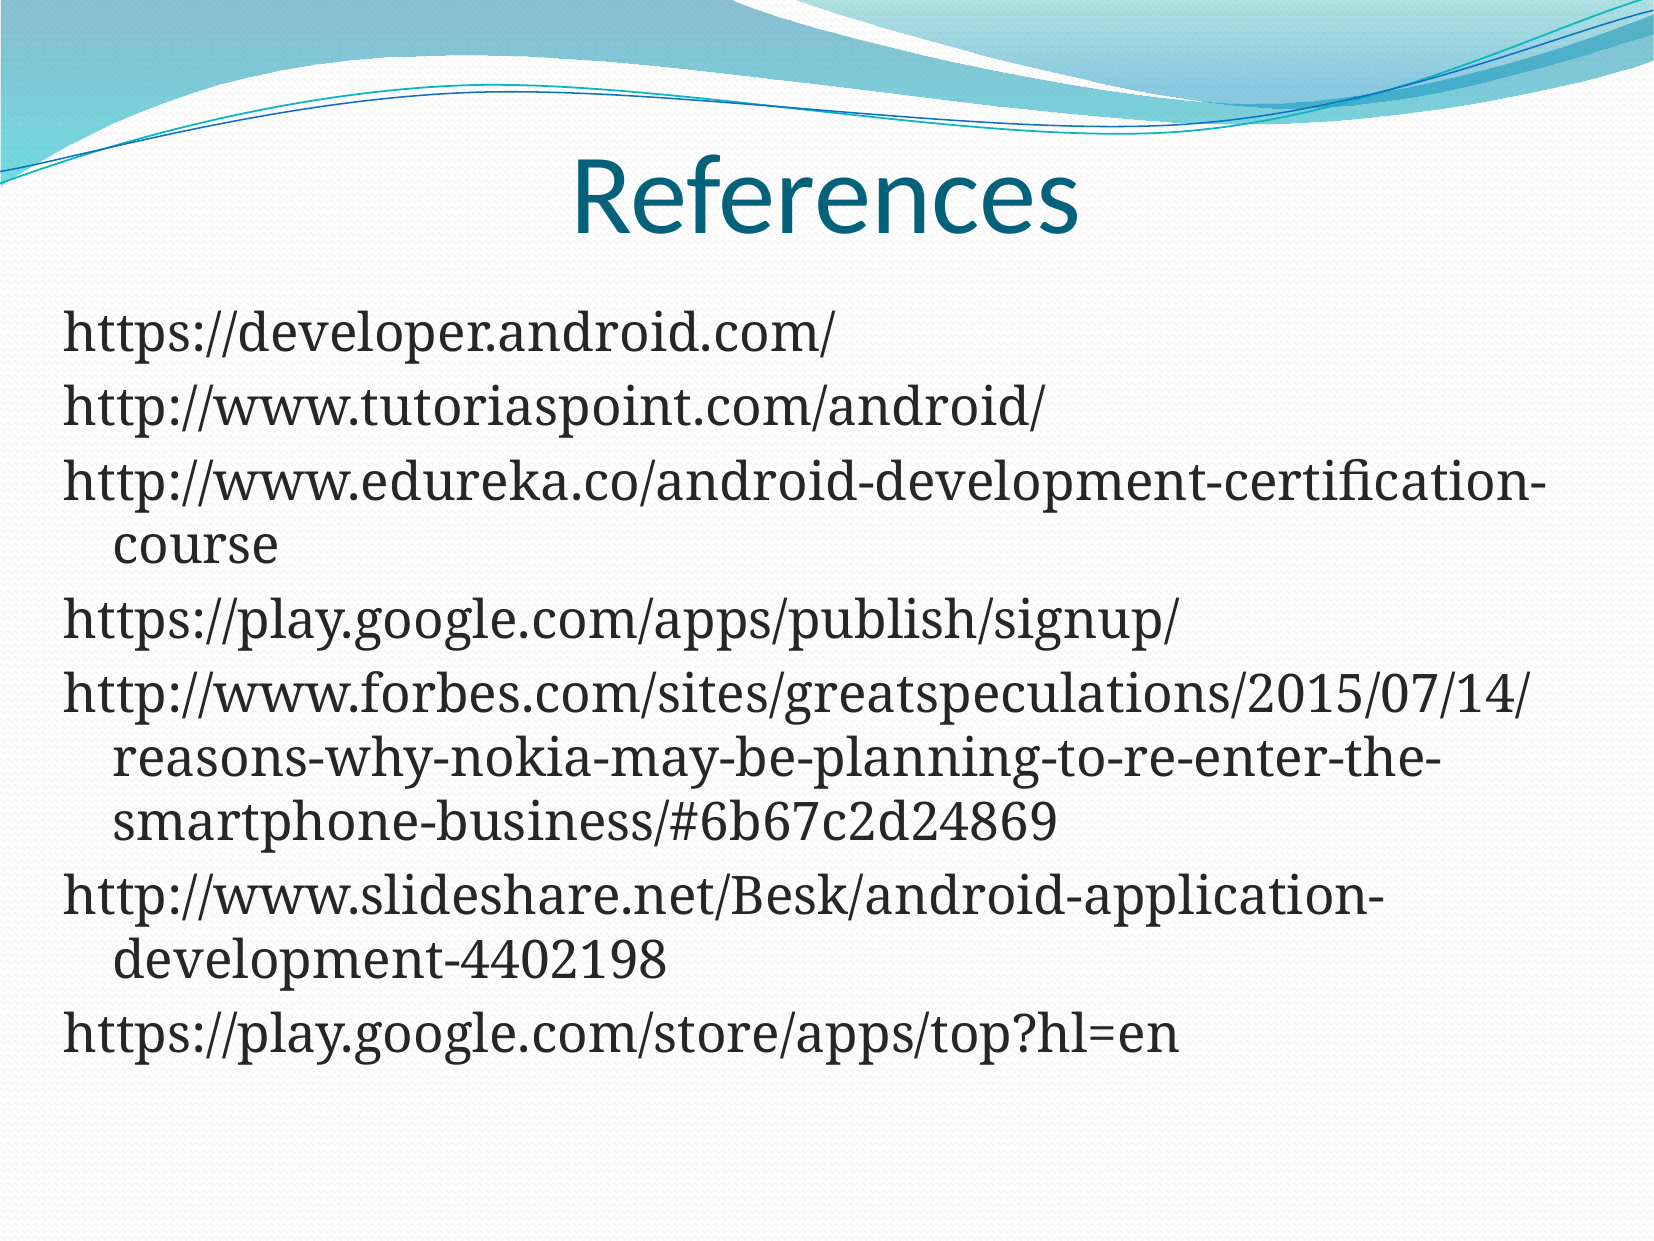

# References
https://developer.android.com/
http://www.tutoriaspoint.com/android/
http://www.edureka.co/android-development-certification-course
https://play.google.com/apps/publish/signup/
http://www.forbes.com/sites/greatspeculations/2015/07/14/reasons-why-nokia-may-be-planning-to-re-enter-the-smartphone-business/#6b67c2d24869
http://www.slideshare.net/Besk/android-application-development-4402198
https://play.google.com/store/apps/top?hl=en